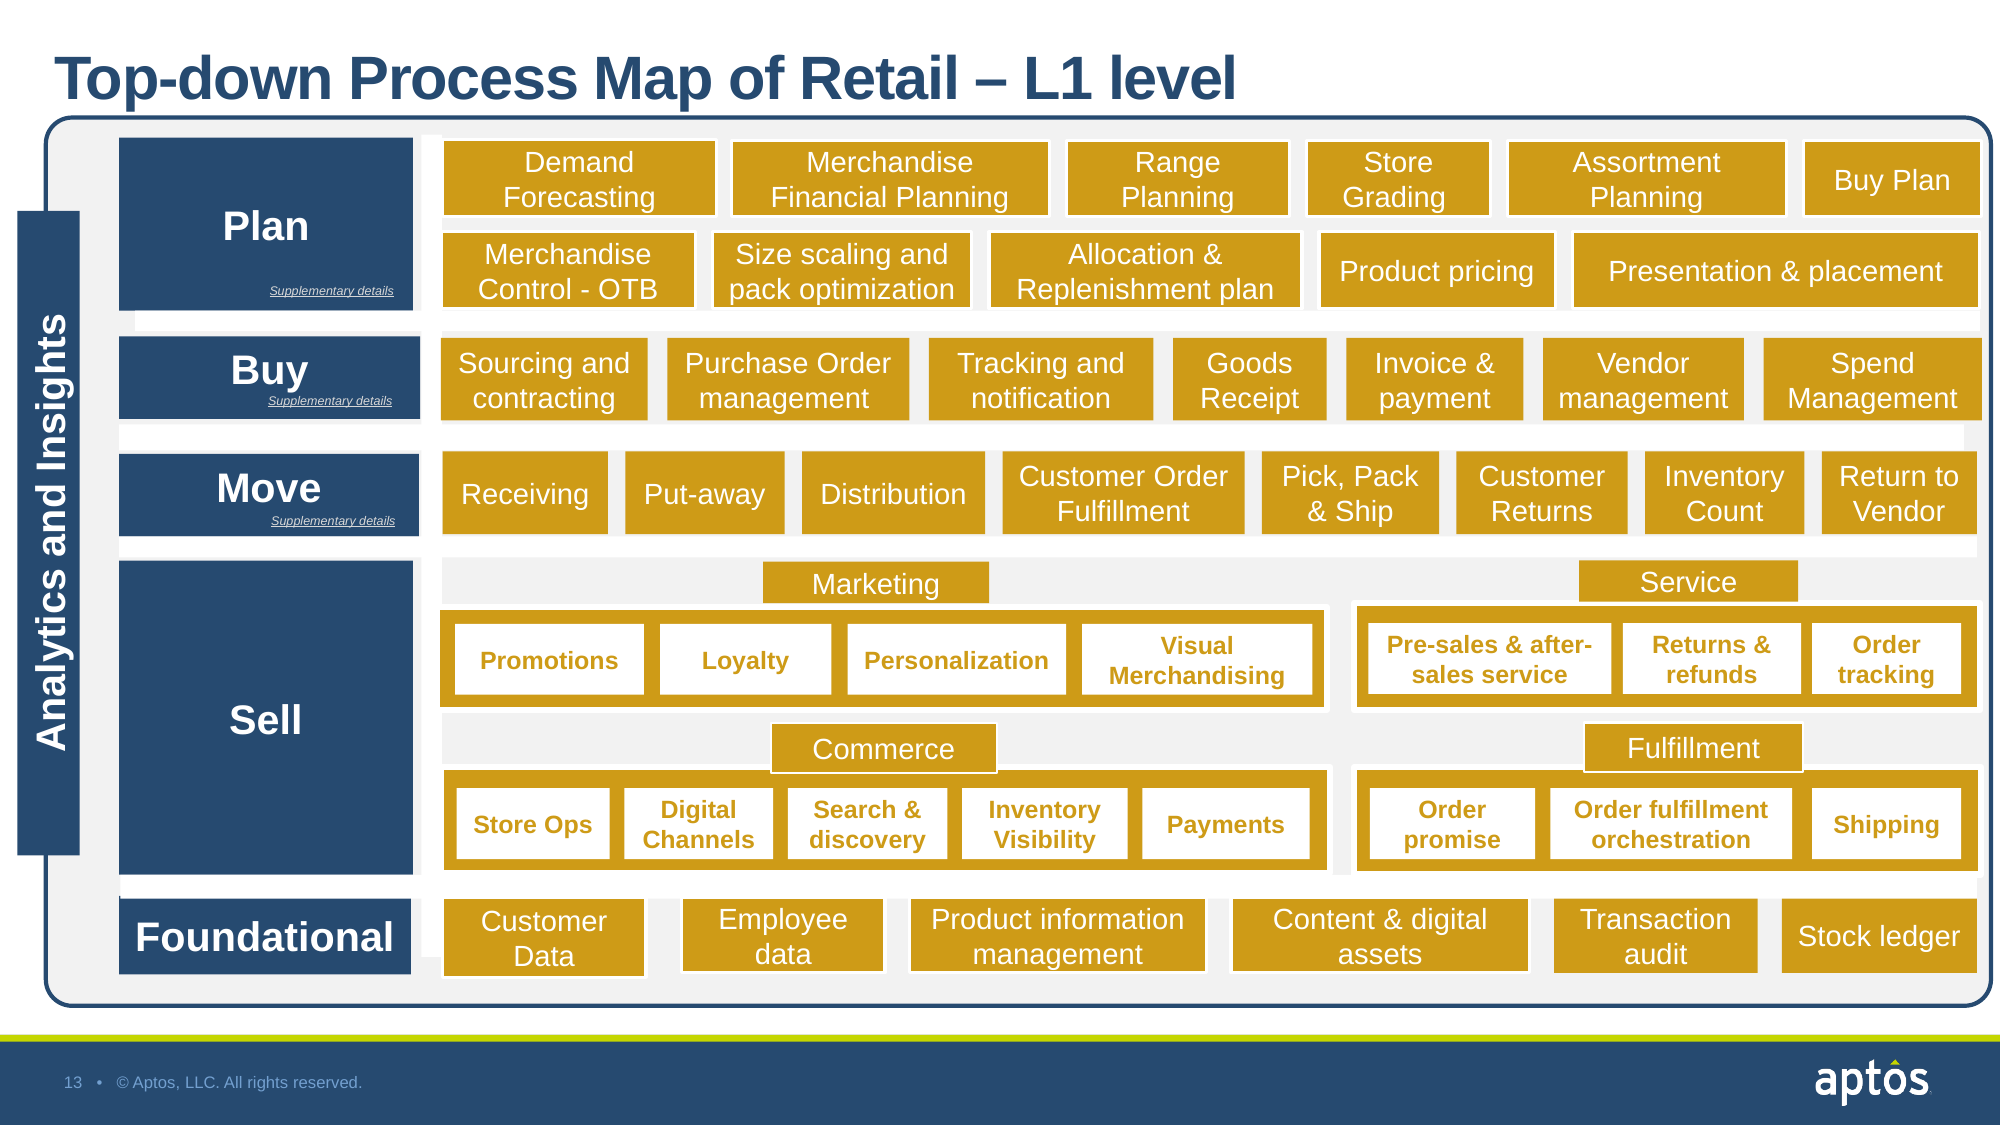

Top-down Process Map of Retail – L1 level

Plan
Demand Forecasting
Merchandise Financial Planning
Range Planning
Store Grading
Assortment Planning
Buy Plan
Analytics and Insights
Merchandise Control - OTB
Size scaling and pack optimization
Allocation & Replenishment plan
Product pricing
Presentation & placement
Supplementary details

Buy
Sourcing and contracting
Purchase Order management
Tracking and notification
Goods
Receipt
Invoice & payment
Vendor management
Spend Management
Supplementary details

Receiving
Put-away
Distribution
Customer Order Fulfillment
Pick, Pack & Ship
Customer Returns
Inventory Count
Return to Vendor
Move
Supplementary details

Service
Sell
Marketing

Pre-sales & after-sales service
Returns & refunds
Order tracking
Promotions
Loyalty
Personalization
Visual Merchandising
Fulfillment
Commerce

Store Ops
Digital Channels
Search & discovery
Inventory Visibility
Payments
Order promise
Order fulfillment orchestration
Shipping

Foundational
Customer Data
Employee data
Product information management
Content & digital assets
Transaction audit
Stock ledger